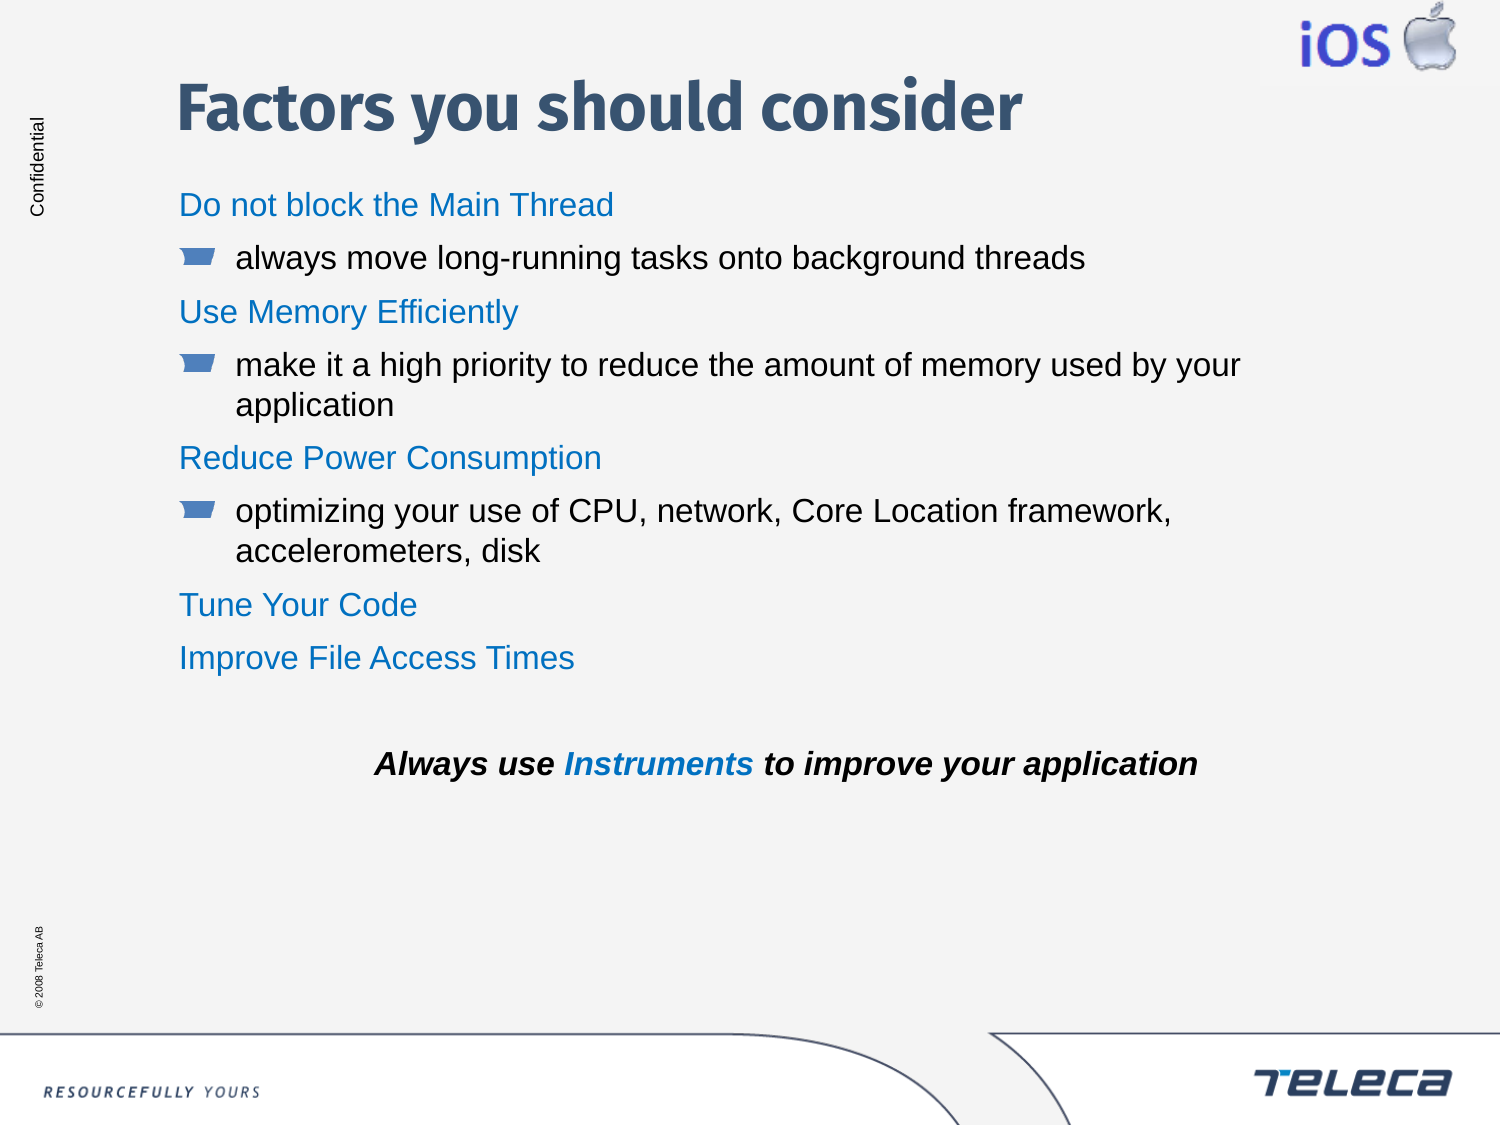

# Factors you should consider
Do not block the Main Thread
always move long-running tasks onto background threads
Use Memory Efficiently
make it a high priority to reduce the amount of memory used by your application
Reduce Power Consumption
optimizing your use of CPU, network, Core Location framework, accelerometers, disk
Tune Your Code
Improve File Access Times

Always use Instruments to improve your application